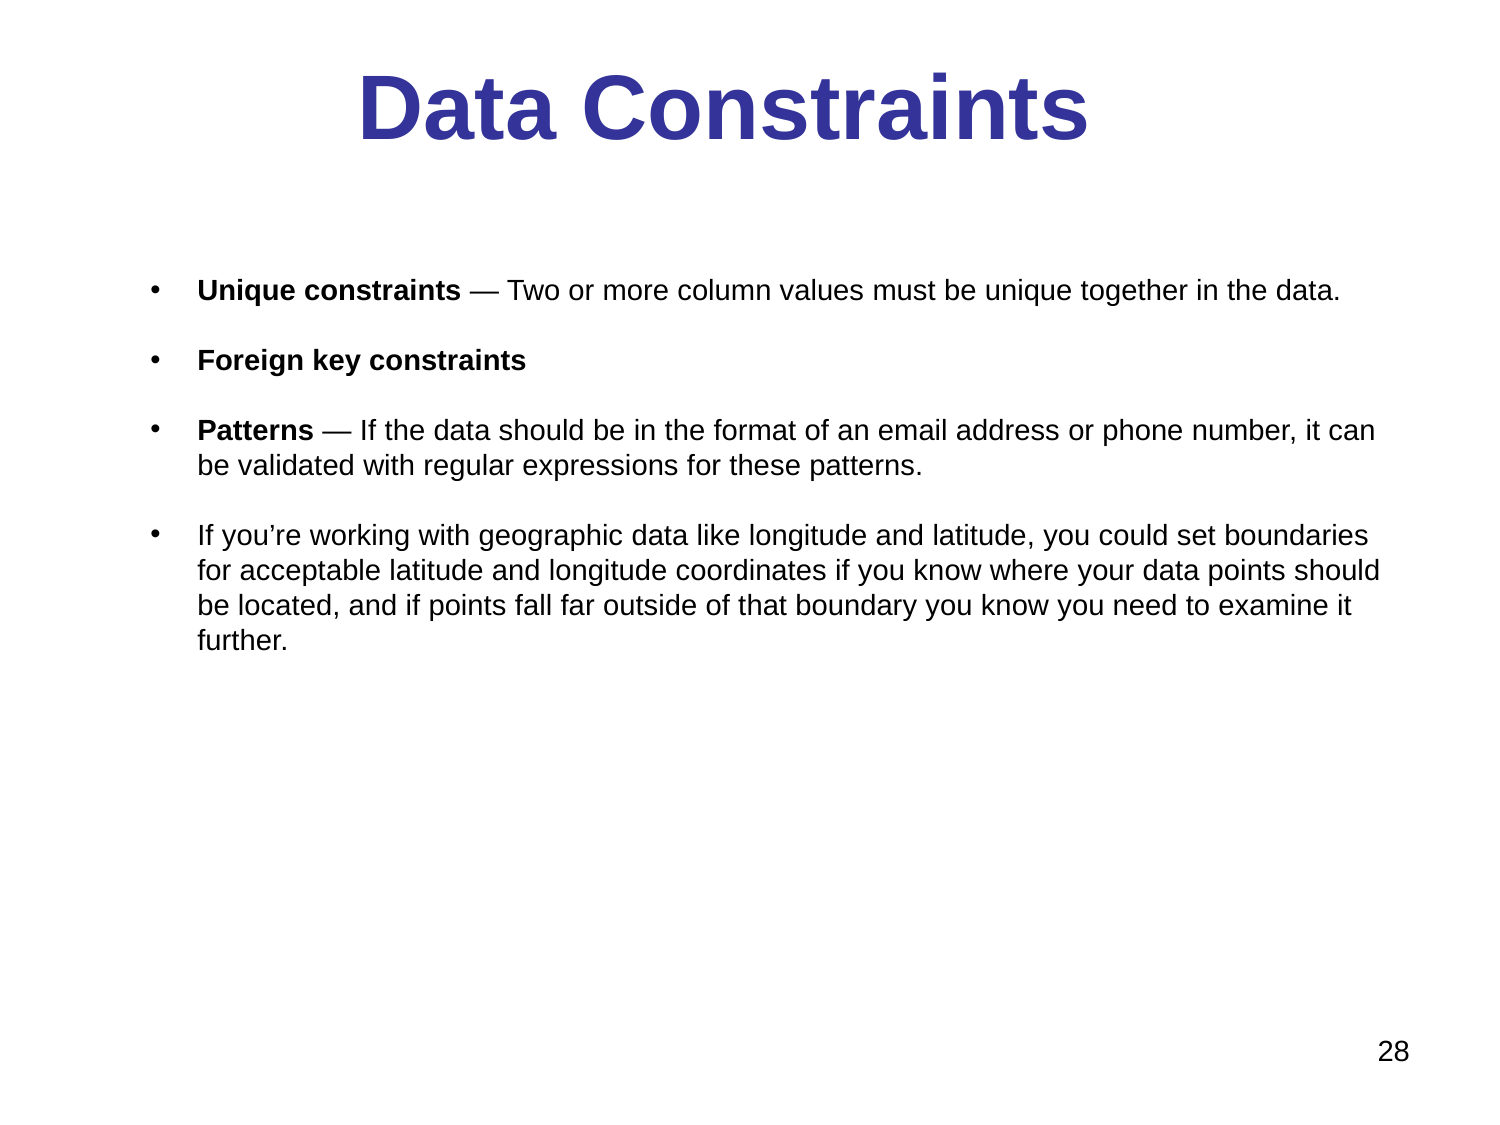

# Data Constraints

Unique constraints — Two or more column values must be unique together in the data.

Foreign key constraints

Patterns — If the data should be in the format of an email address or phone number, it can be validated with regular expressions for these patterns.

If you’re working with geographic data like longitude and latitude, you could set boundaries for acceptable latitude and longitude coordinates if you know where your data points should be located, and if points fall far outside of that boundary you know you need to examine it further.

28